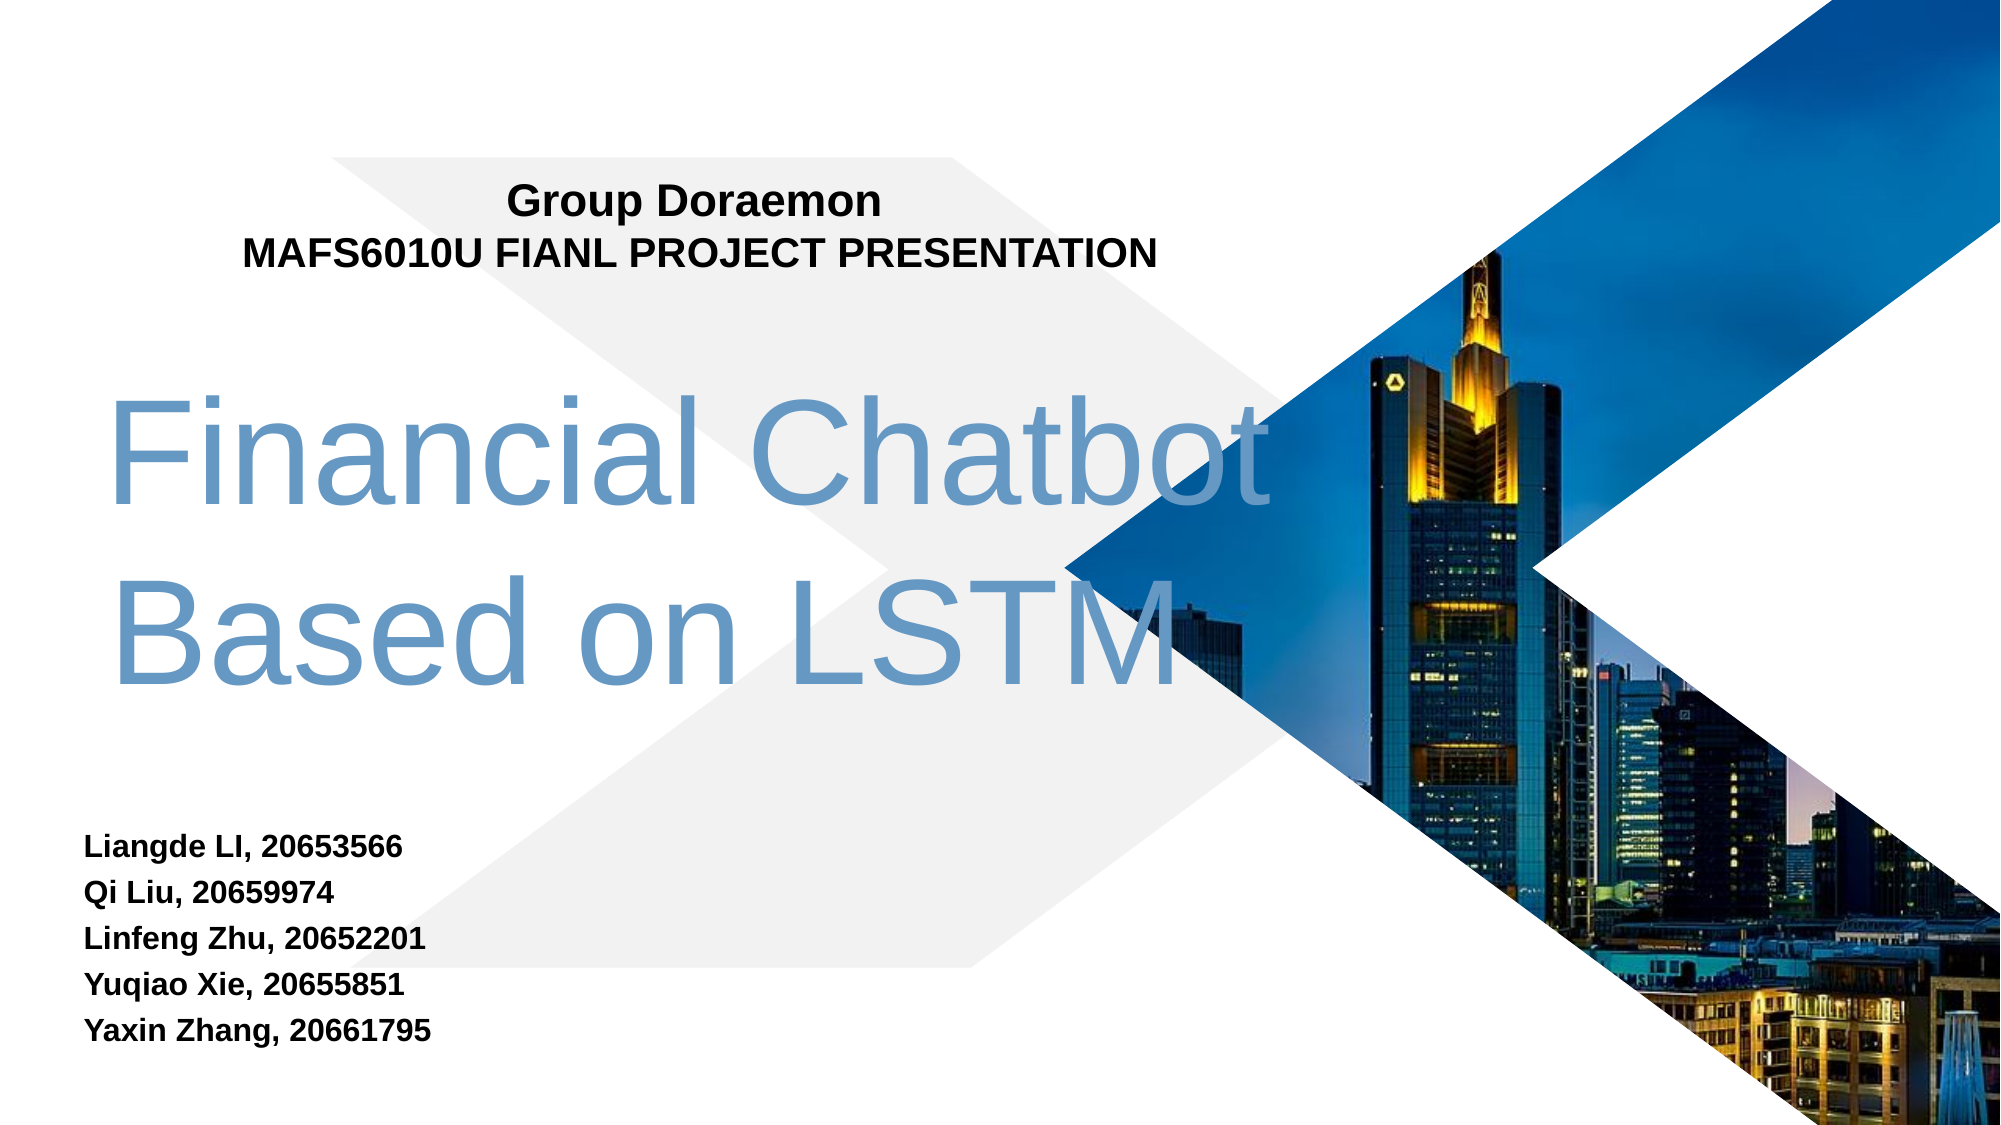

Group Doraemon
 MAFS6010U FIANL PROJECT PRESENTATION
Financial Chatbot
Based on LSTM
Liangde LI, 20653566
Qi Liu, 20659974
Linfeng Zhu, 20652201
Yuqiao Xie, 20655851
Yaxin Zhang, 20661795